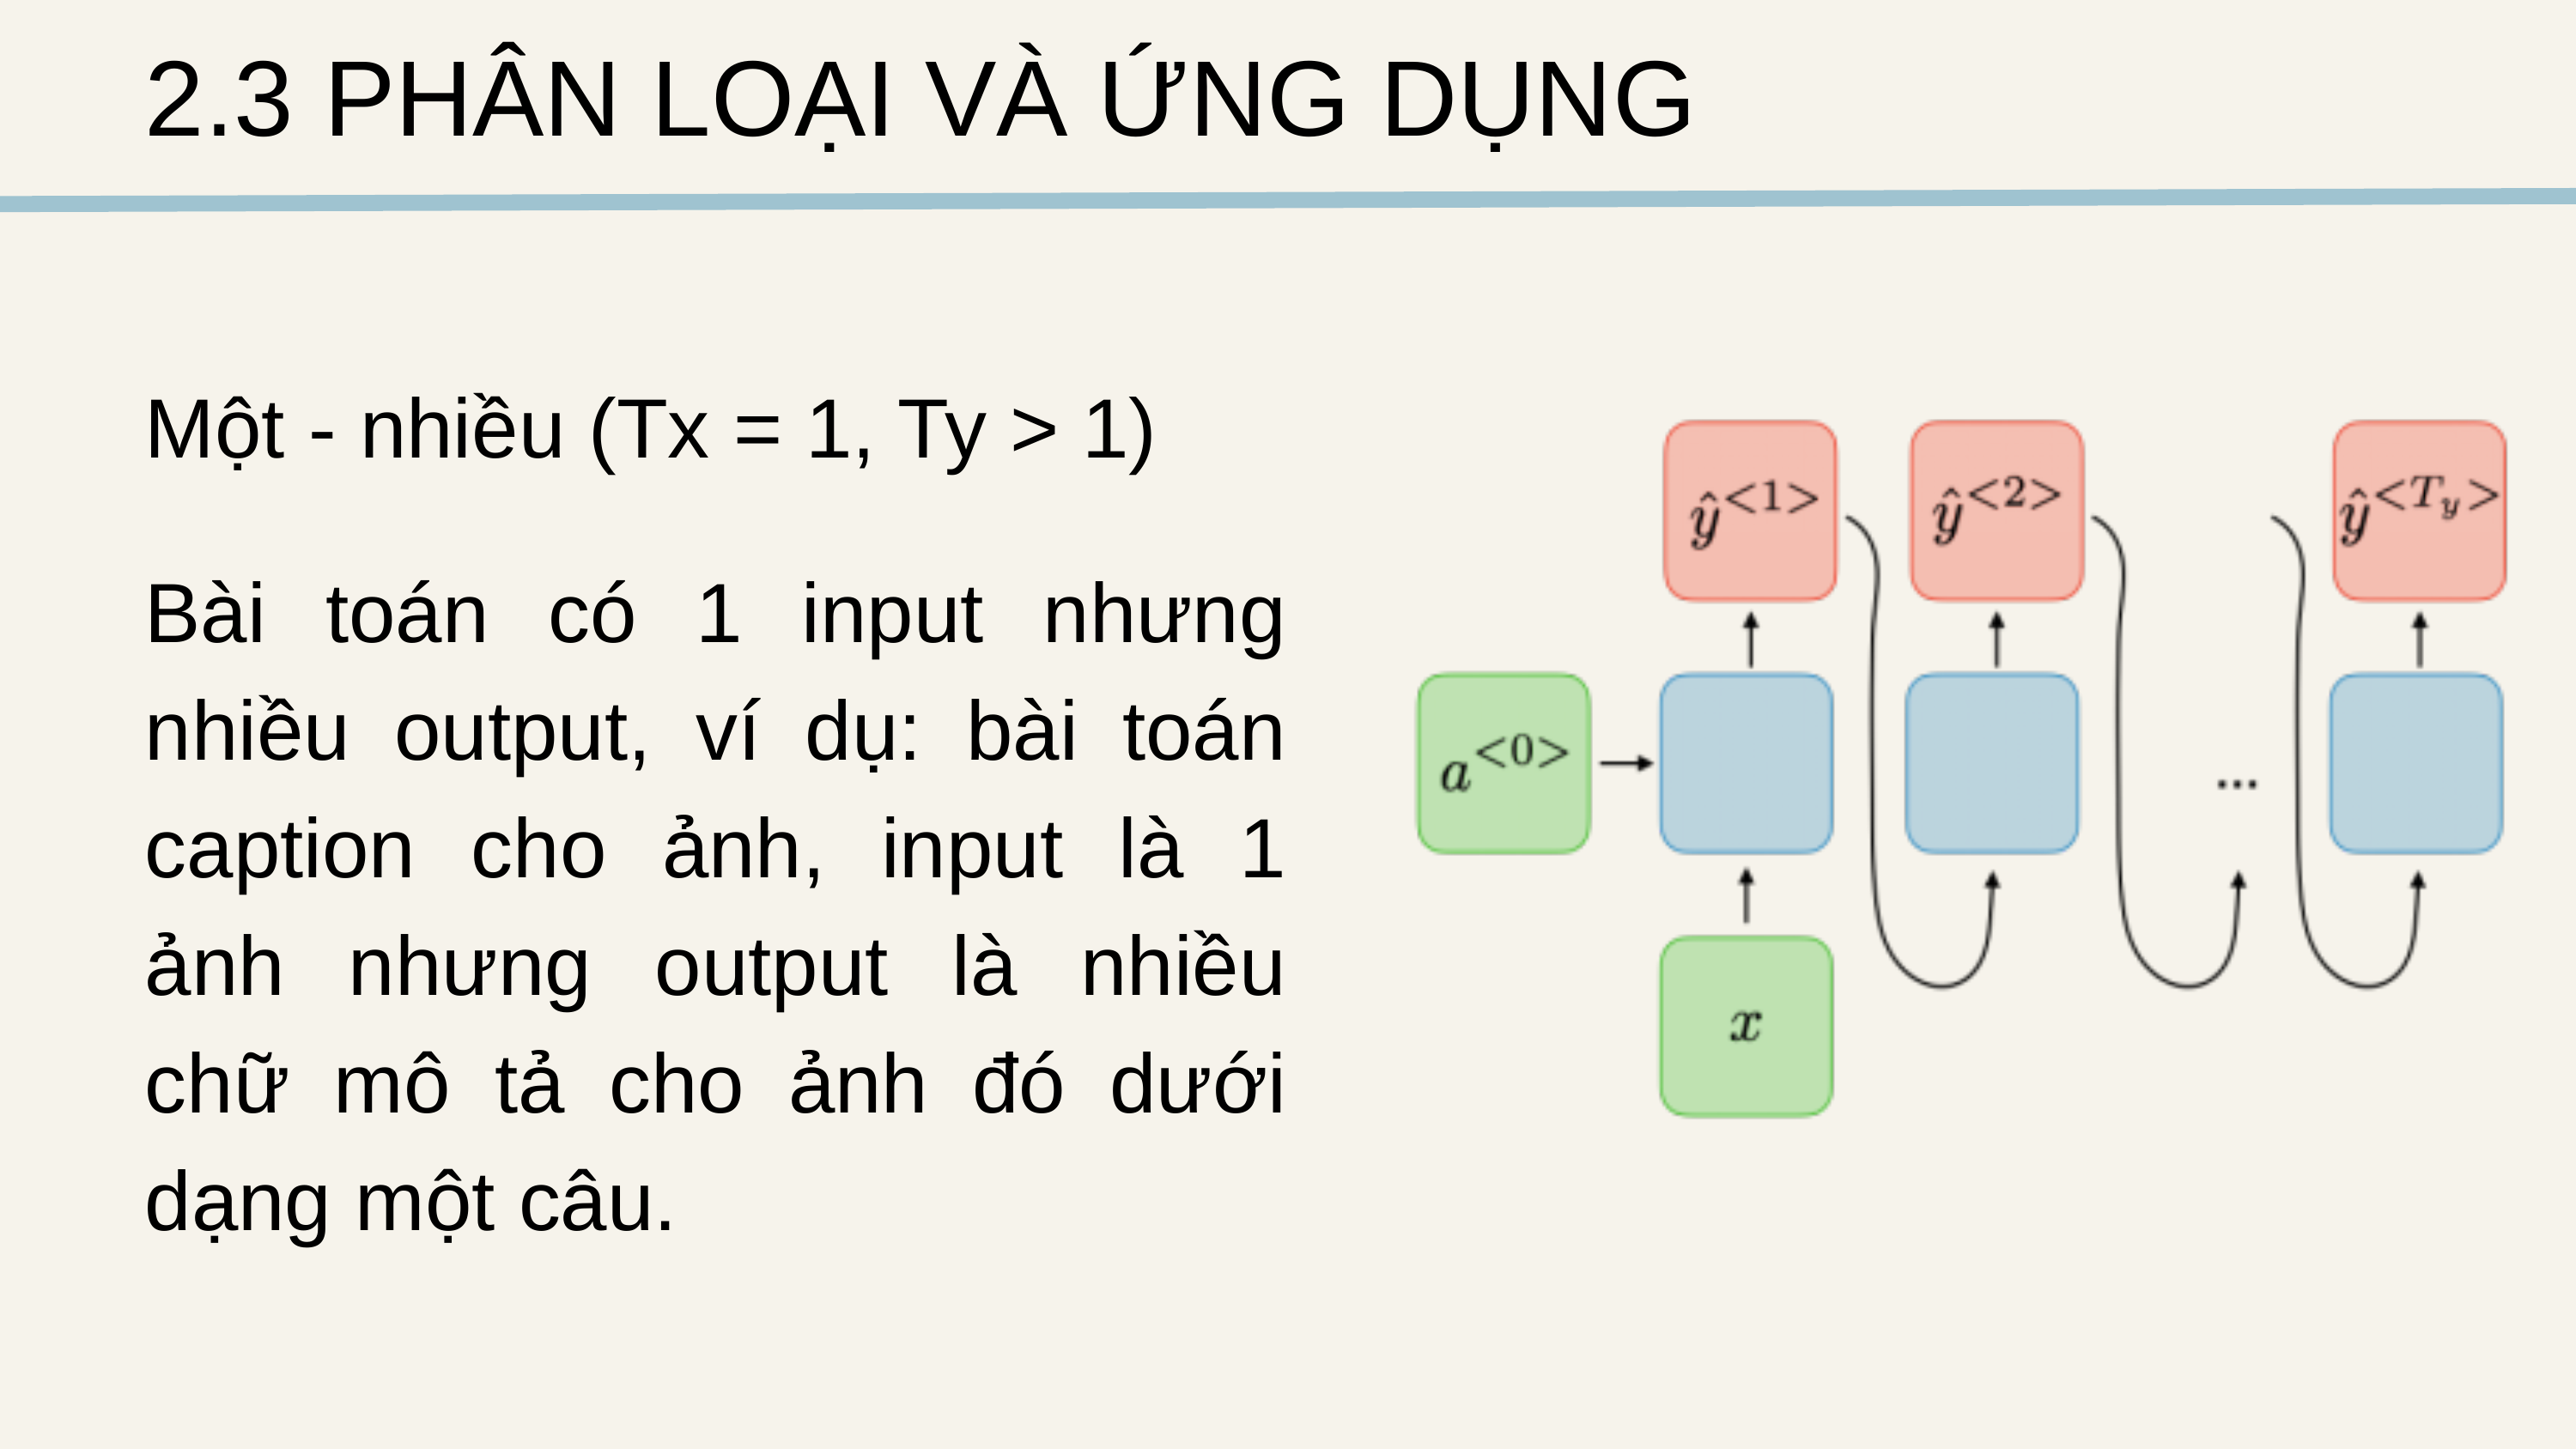

2.3 PHÂN LOẠI VÀ ỨNG DỤNG

Một - nhiều (Tx = 1, Ty > 1)

Bài toán có 1 input nhưng nhiều output, ví dụ: bài toán caption cho ảnh, input là 1 ảnh nhưng output là nhiều chữ mô tả cho ảnh đó dưới dạng một câu.